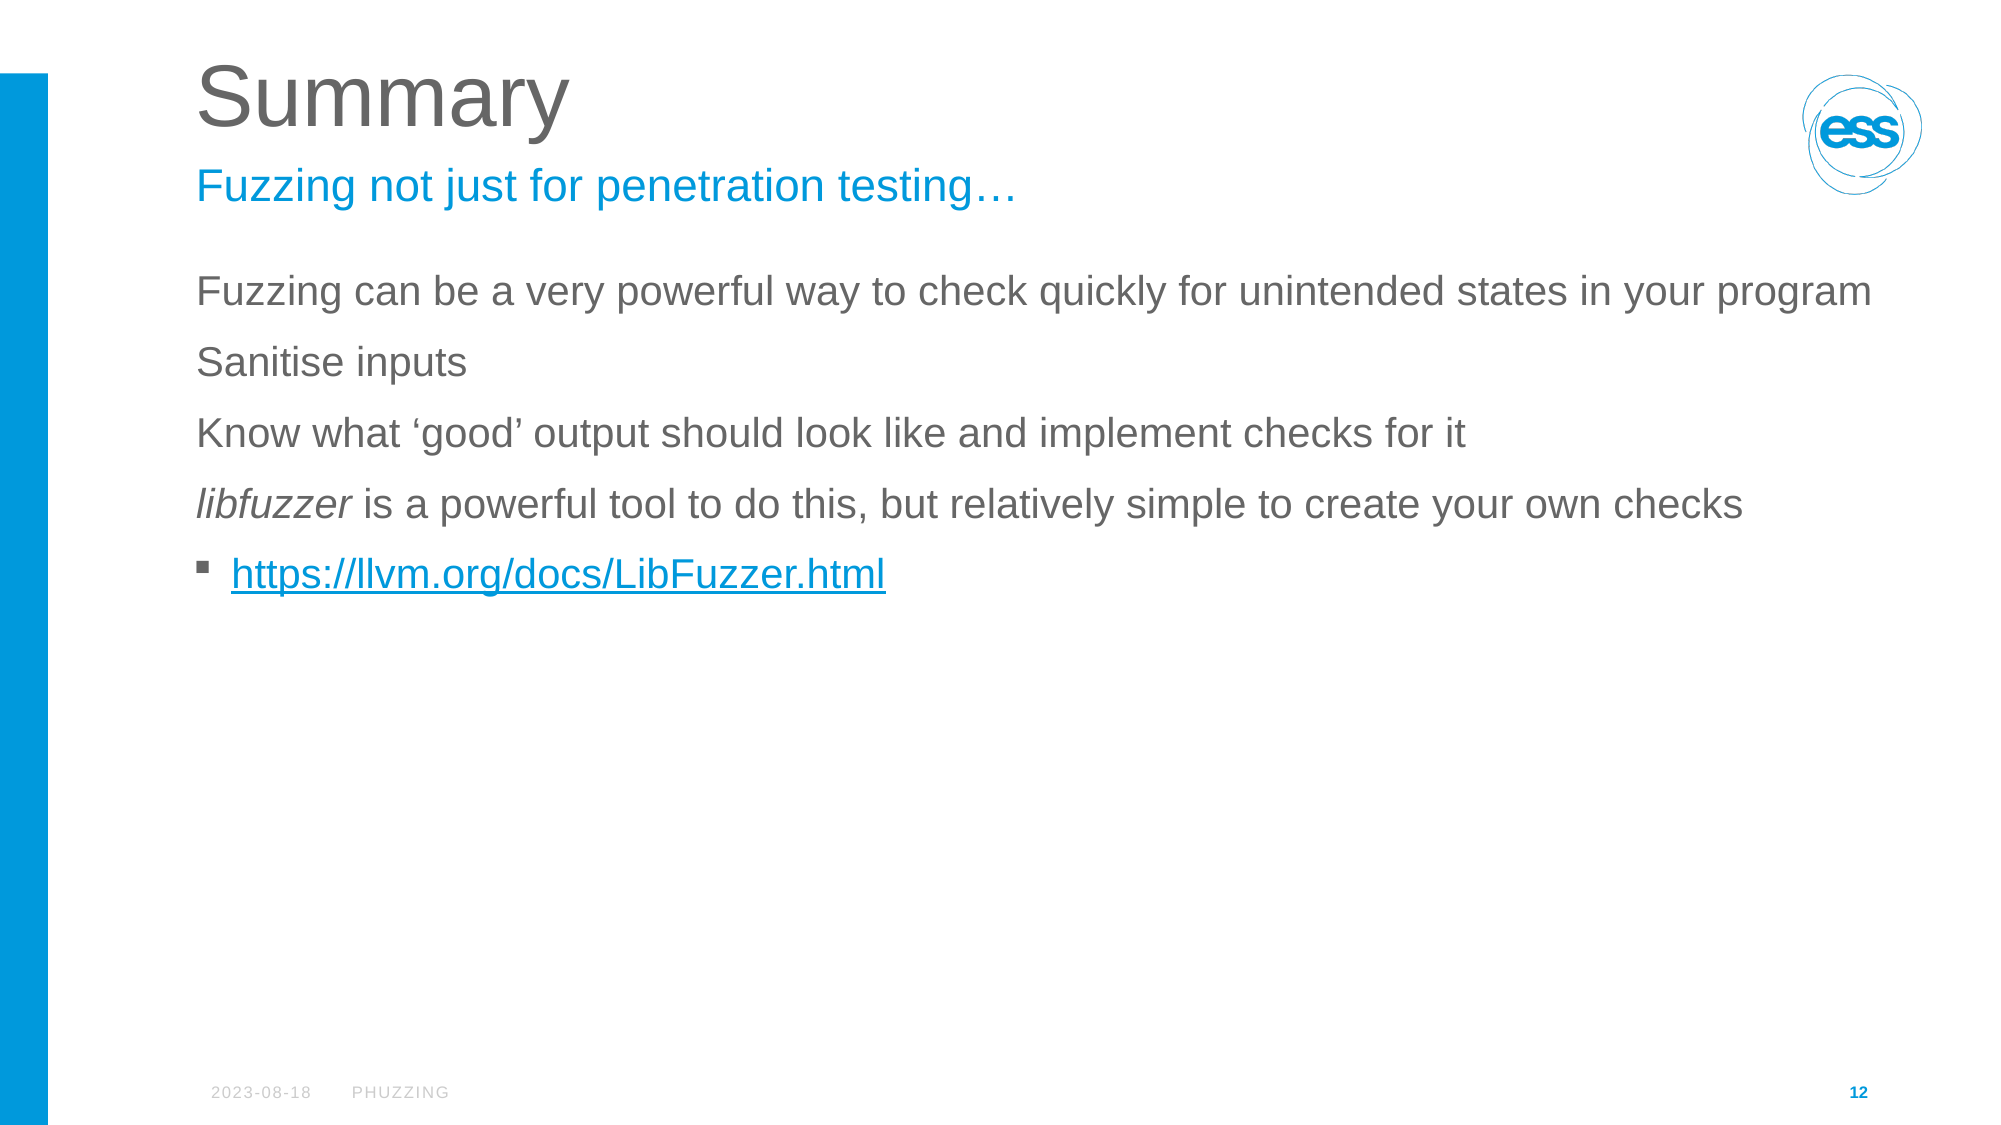

# Summary
Fuzzing not just for penetration testing…
Fuzzing can be a very powerful way to check quickly for unintended states in your program
Sanitise inputs
Know what ‘good’ output should look like and implement checks for it
libfuzzer is a powerful tool to do this, but relatively simple to create your own checks
https://llvm.org/docs/LibFuzzer.html
2023-08-18
Phuzzing
12